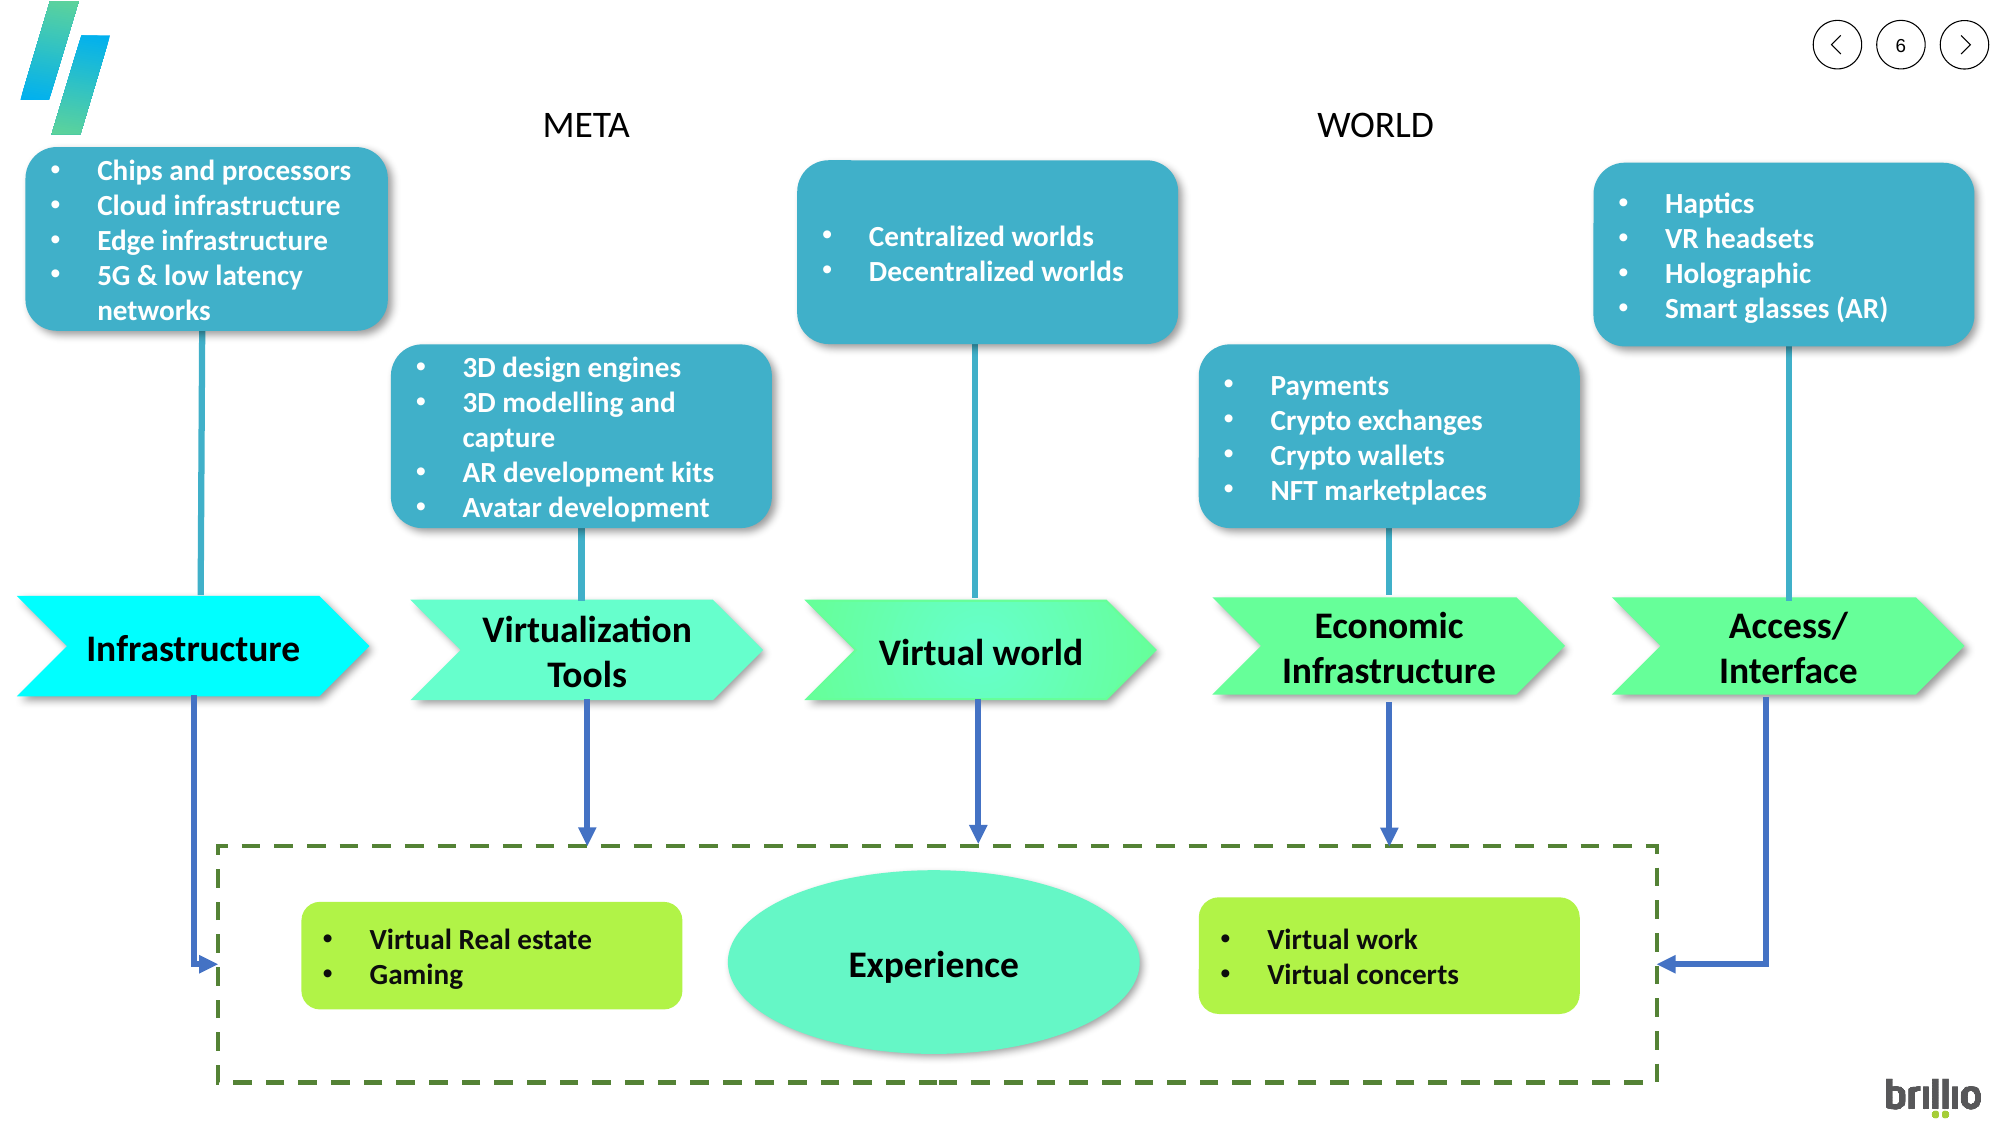

META
WORLD
Chips and processors
Cloud infrastructure
Edge infrastructure
5G & low latency networks
Centralized worlds
Decentralized worlds
Haptics
VR headsets
Holographic
Smart glasses (AR)
3D design engines
3D modelling and capture
AR development kits
Avatar development
Payments
Crypto exchanges
Crypto wallets
NFT marketplaces
Infrastructure
Economic Infrastructure
Access/ Interface
Virtualization Tools
Virtual world

Experience
Virtual work
Virtual concerts
Virtual Real estate
Gaming